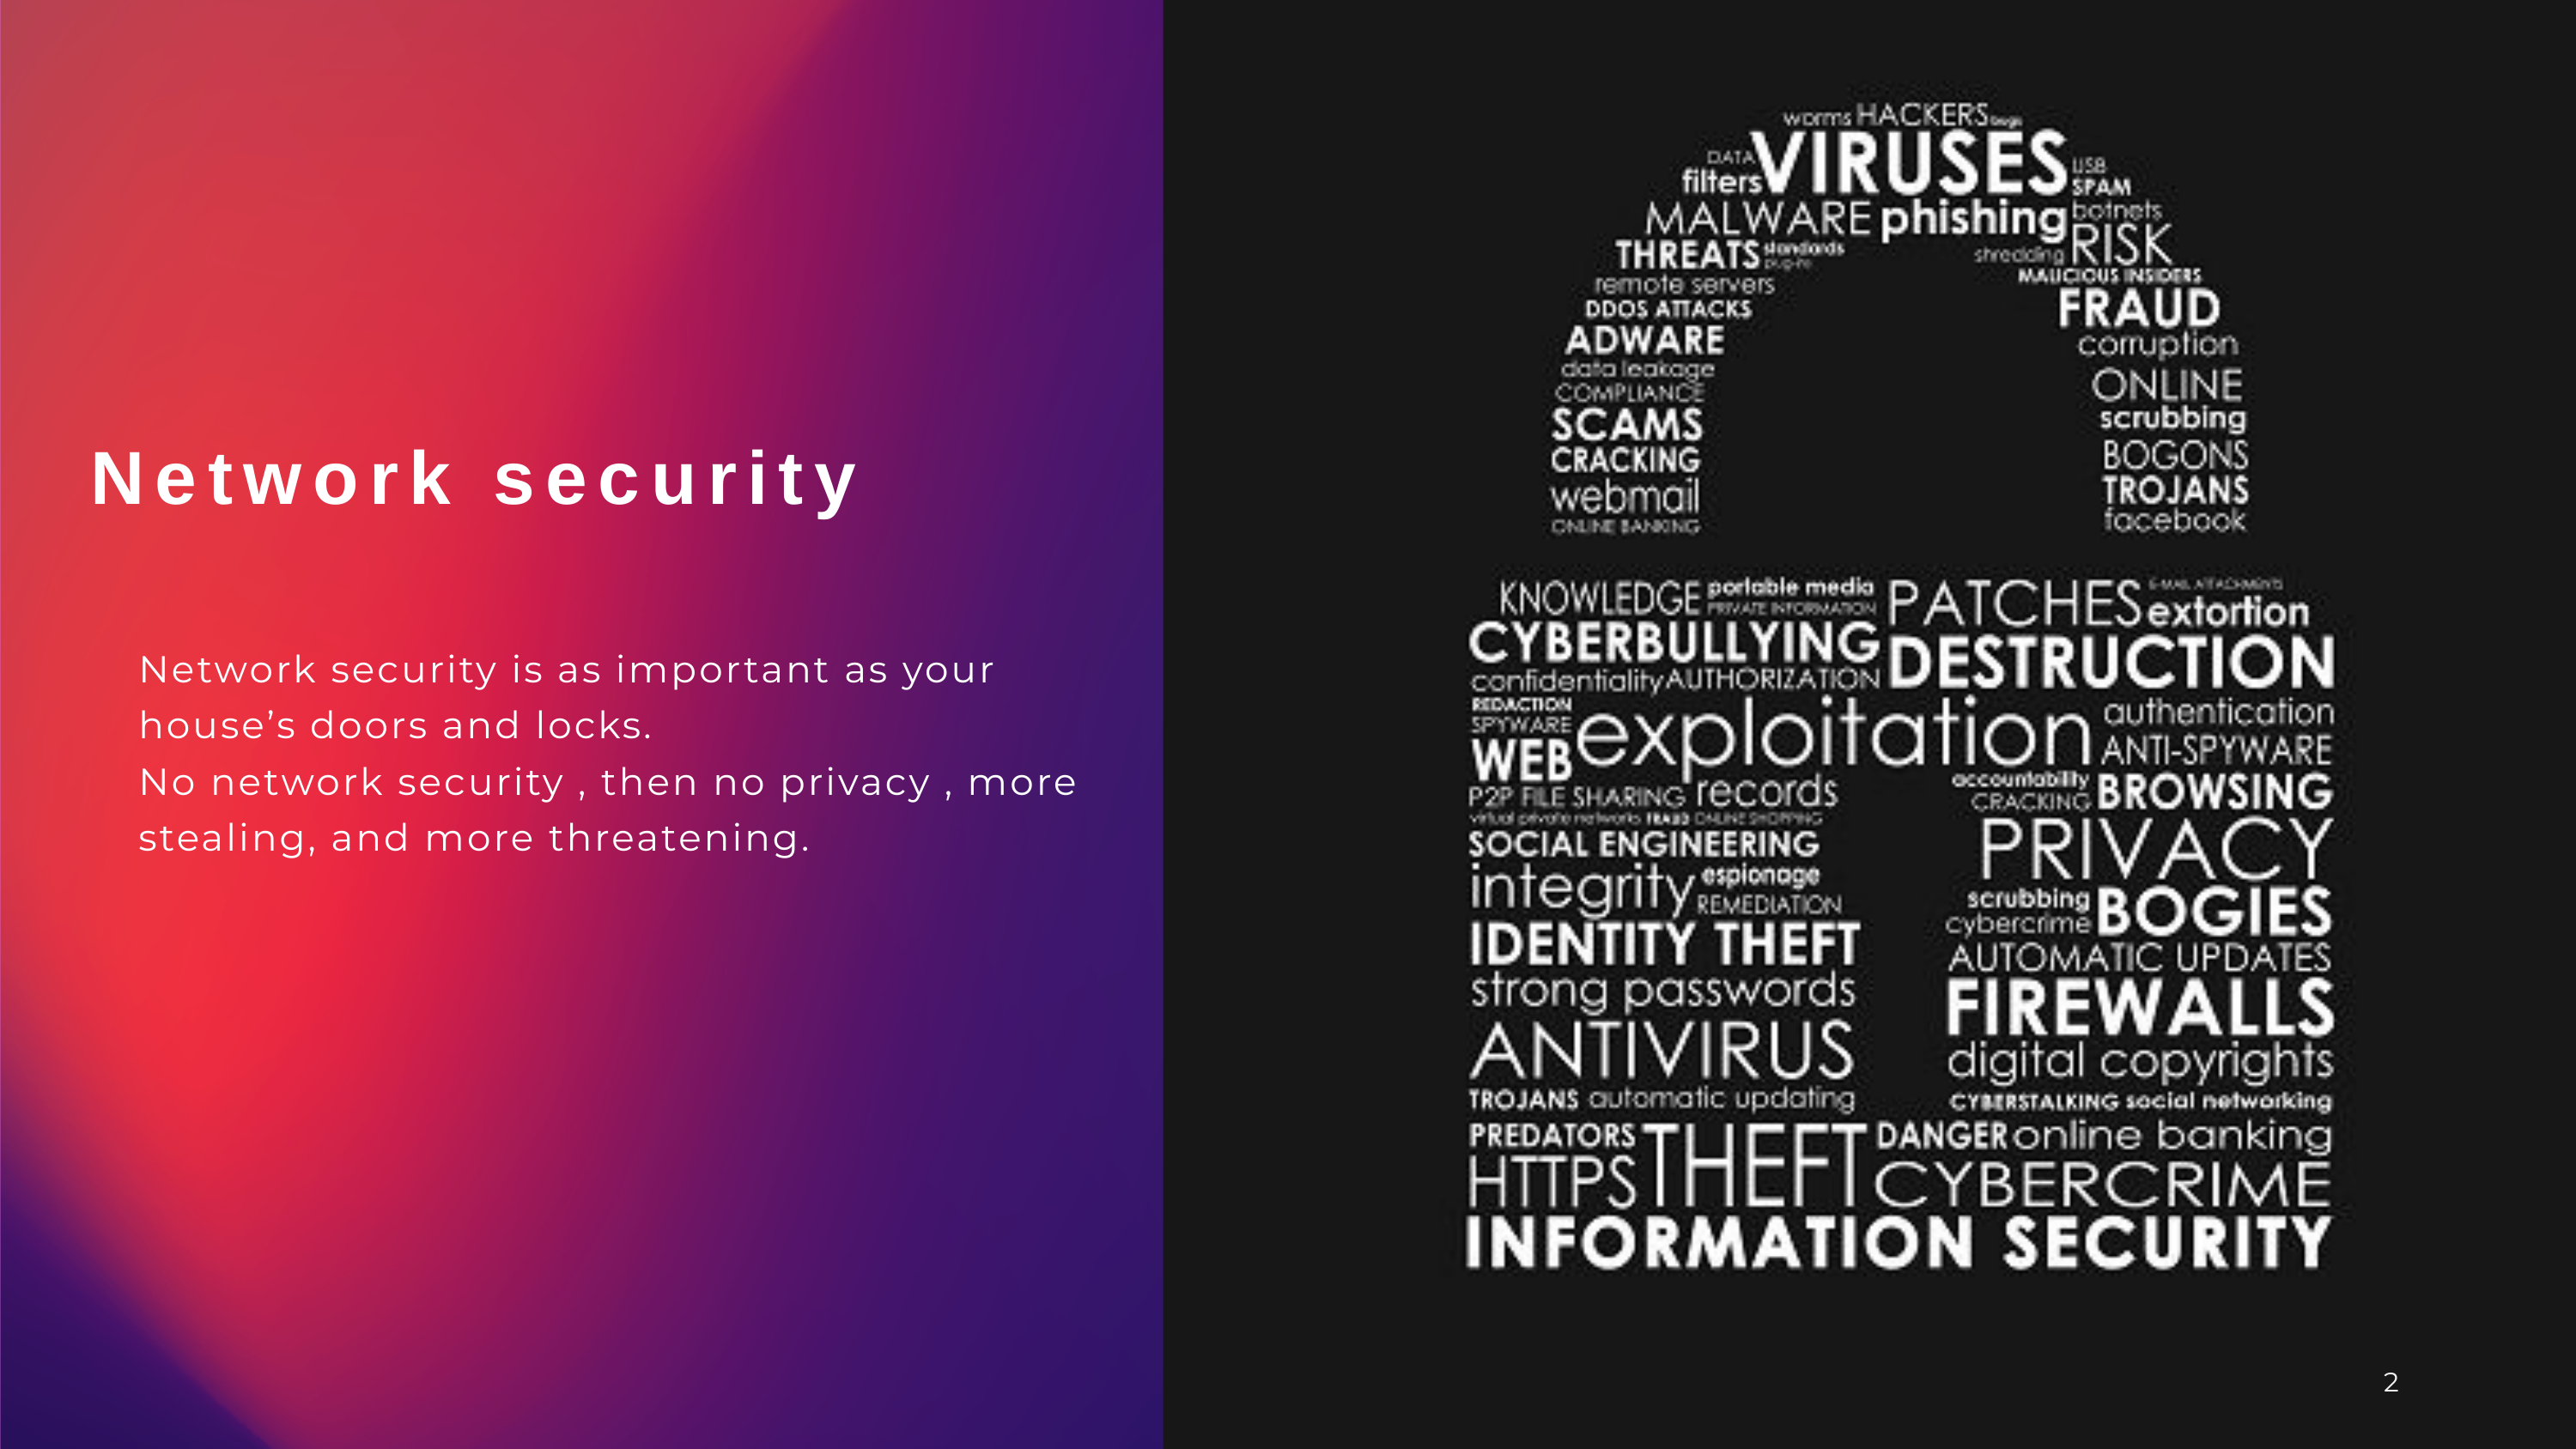

Network security
Network security is as important as your house’s doors and locks.
No network security , then no privacy , more stealing, and more threatening.

2